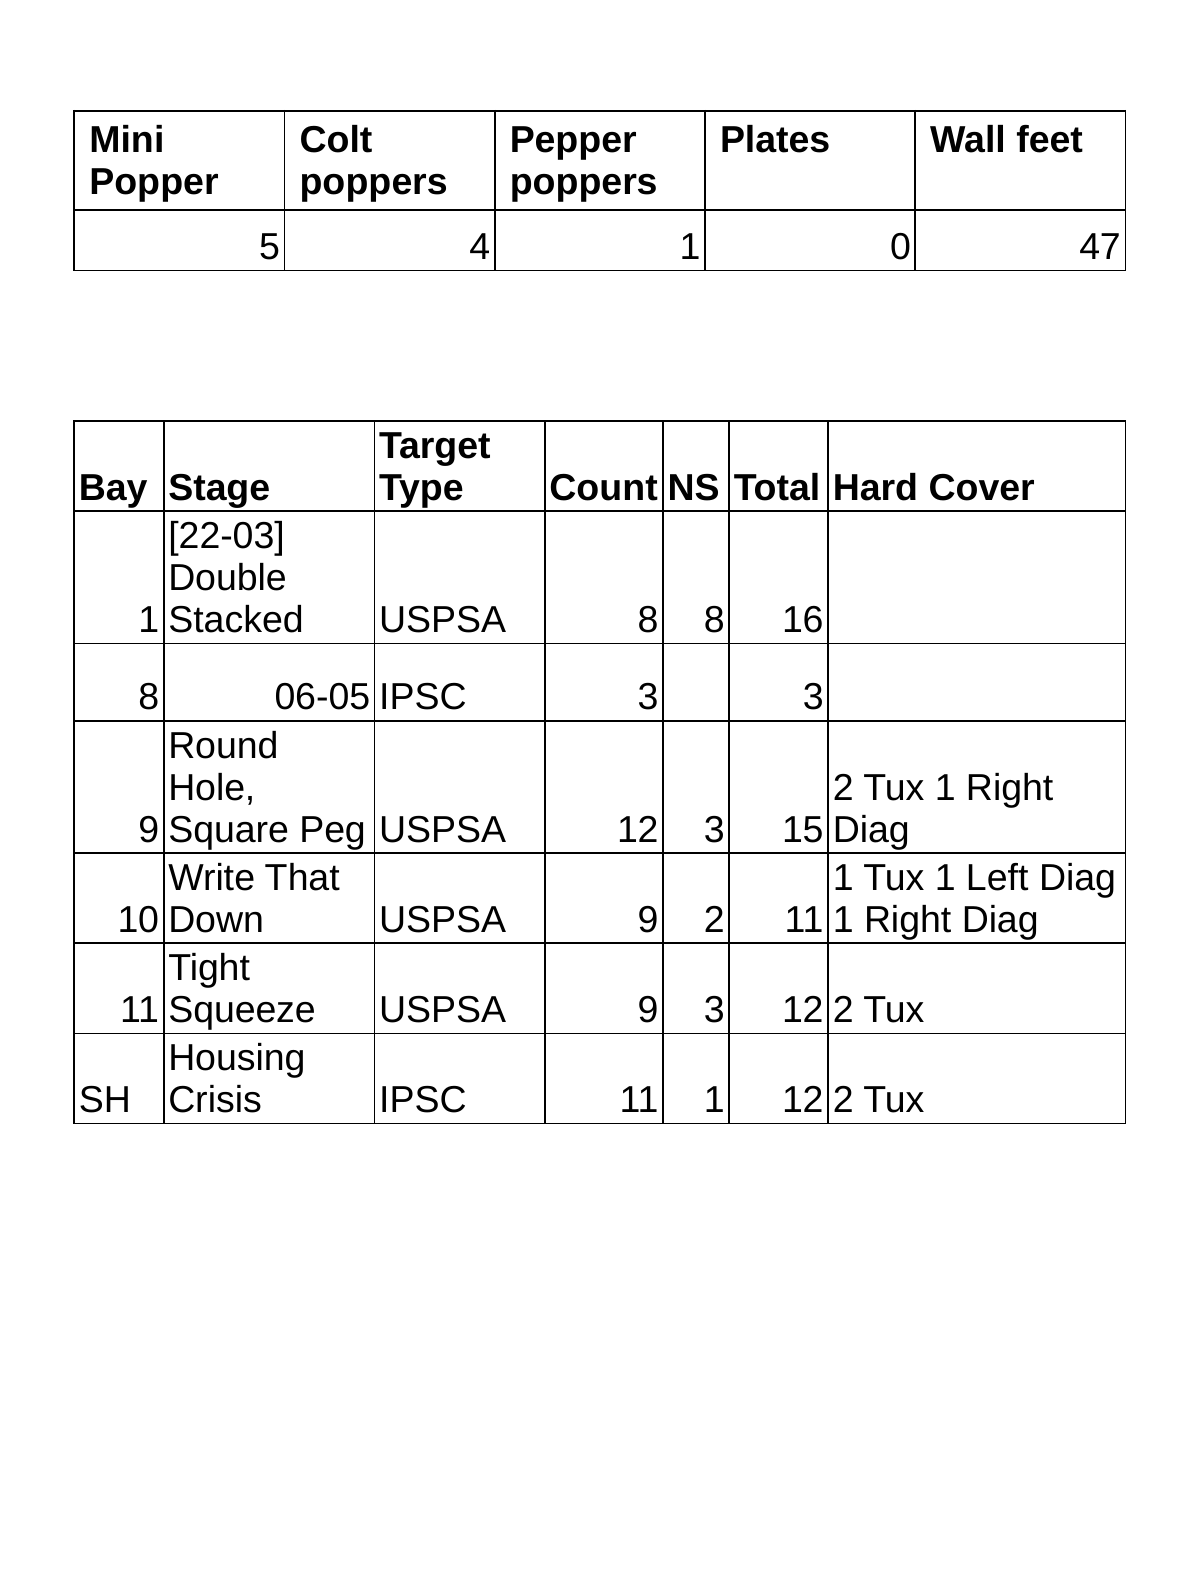

| Mini Popper | Colt poppers | Pepper poppers | Plates | Wall feet |
| --- | --- | --- | --- | --- |
| 5 | 4 | 1 | 0 | 47 |
| Bay | Stage | Target Type | Count | NS | Total | Hard Cover |
| --- | --- | --- | --- | --- | --- | --- |
| 1 | [22-03] Double Stacked | USPSA | 8 | 8 | 16 |  |
| 8 | 06-05 | IPSC | 3 |  | 3 |  |
| 9 | Round Hole, Square Peg | USPSA | 12 | 3 | 15 | 2 Tux 1 Right Diag |
| 10 | Write That Down | USPSA | 9 | 2 | 11 | 1 Tux 1 Left Diag 1 Right Diag |
| 11 | Tight Squeeze | USPSA | 9 | 3 | 12 | 2 Tux |
| SH | Housing Crisis | IPSC | 11 | 1 | 12 | 2 Tux |